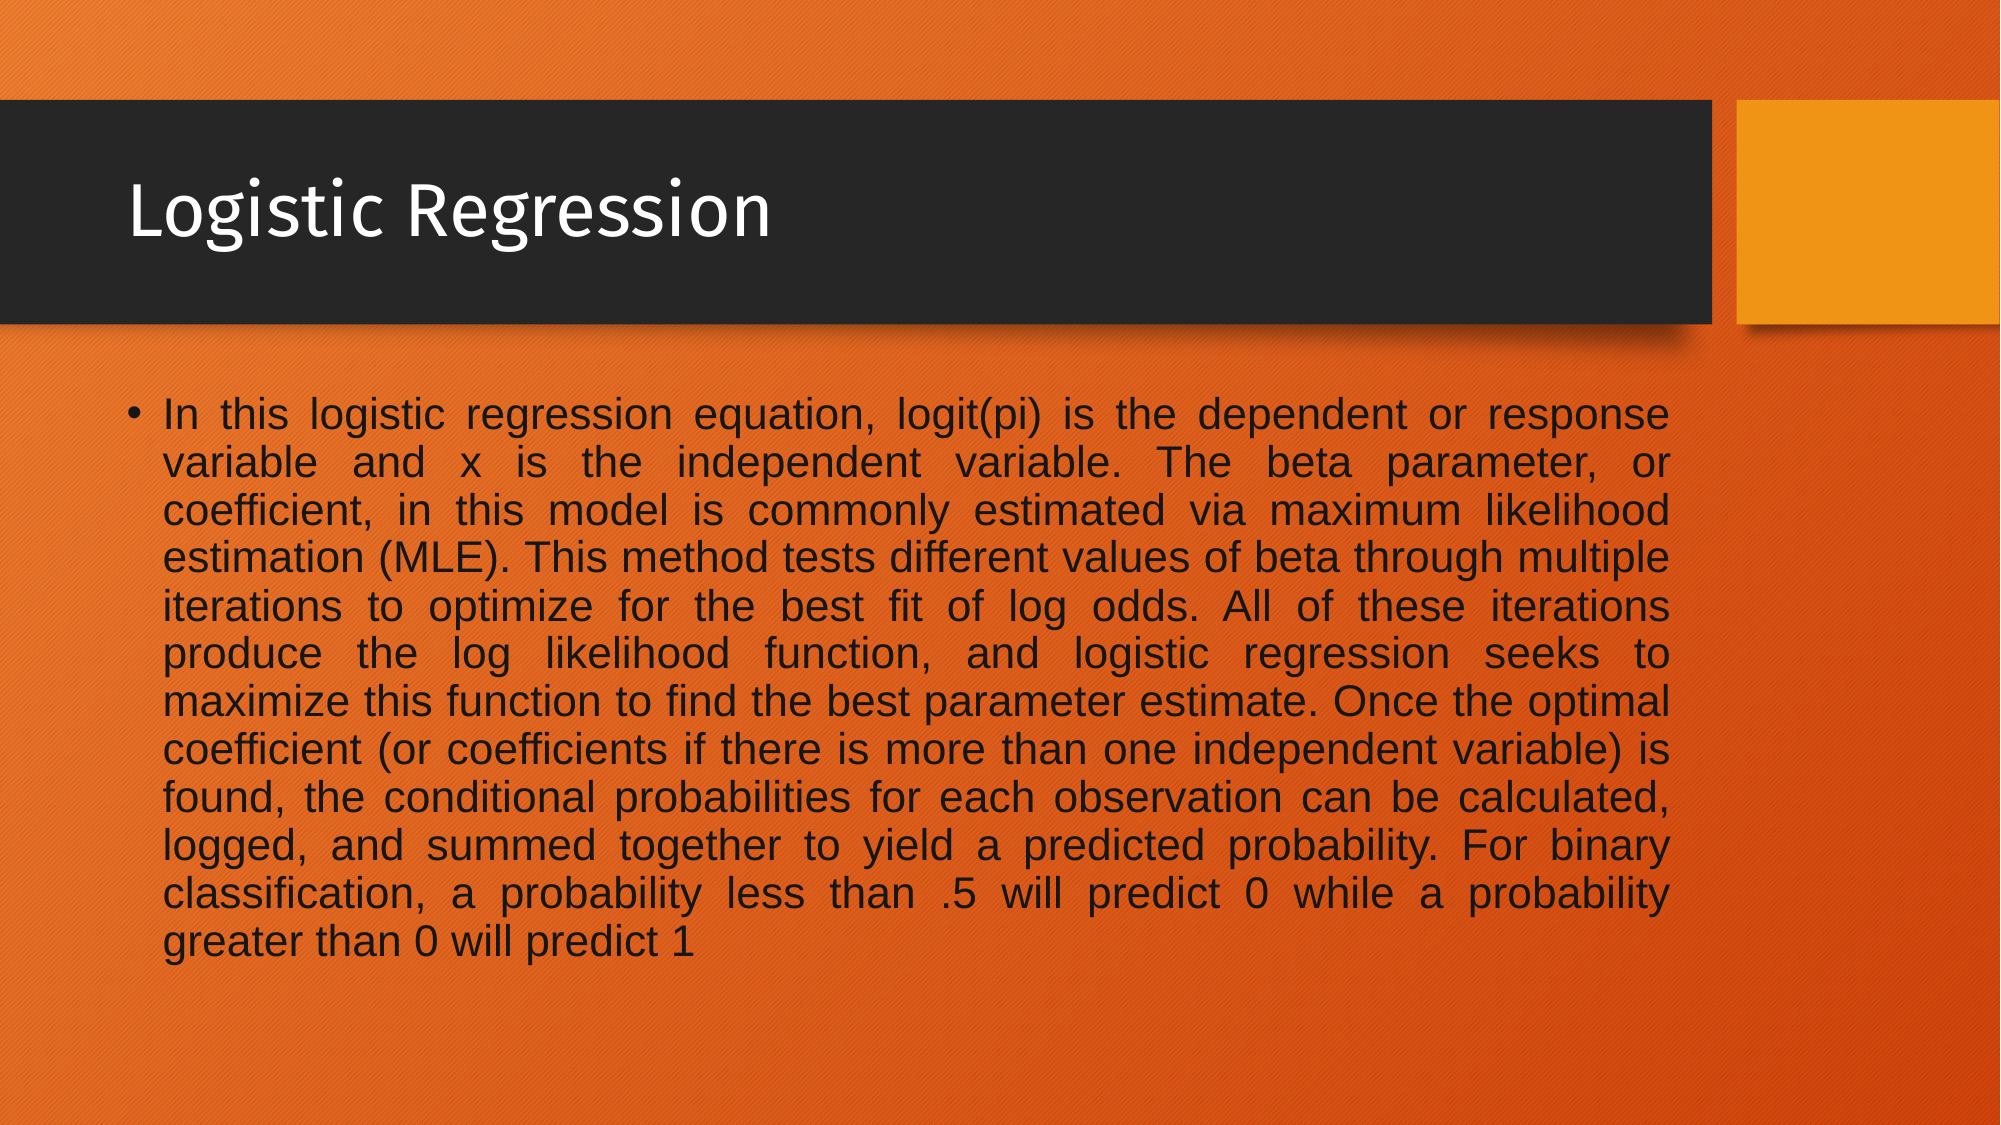

# Logistic Regression
In this logistic regression equation, logit(pi) is the dependent or response variable and x is the independent variable. The beta parameter, or coefficient, in this model is commonly estimated via maximum likelihood estimation (MLE). This method tests different values of beta through multiple iterations to optimize for the best fit of log odds. All of these iterations produce the log likelihood function, and logistic regression seeks to maximize this function to find the best parameter estimate. Once the optimal coefficient (or coefficients if there is more than one independent variable) is found, the conditional probabilities for each observation can be calculated, logged, and summed together to yield a predicted probability. For binary classification, a probability less than .5 will predict 0 while a probability greater than 0 will predict 1